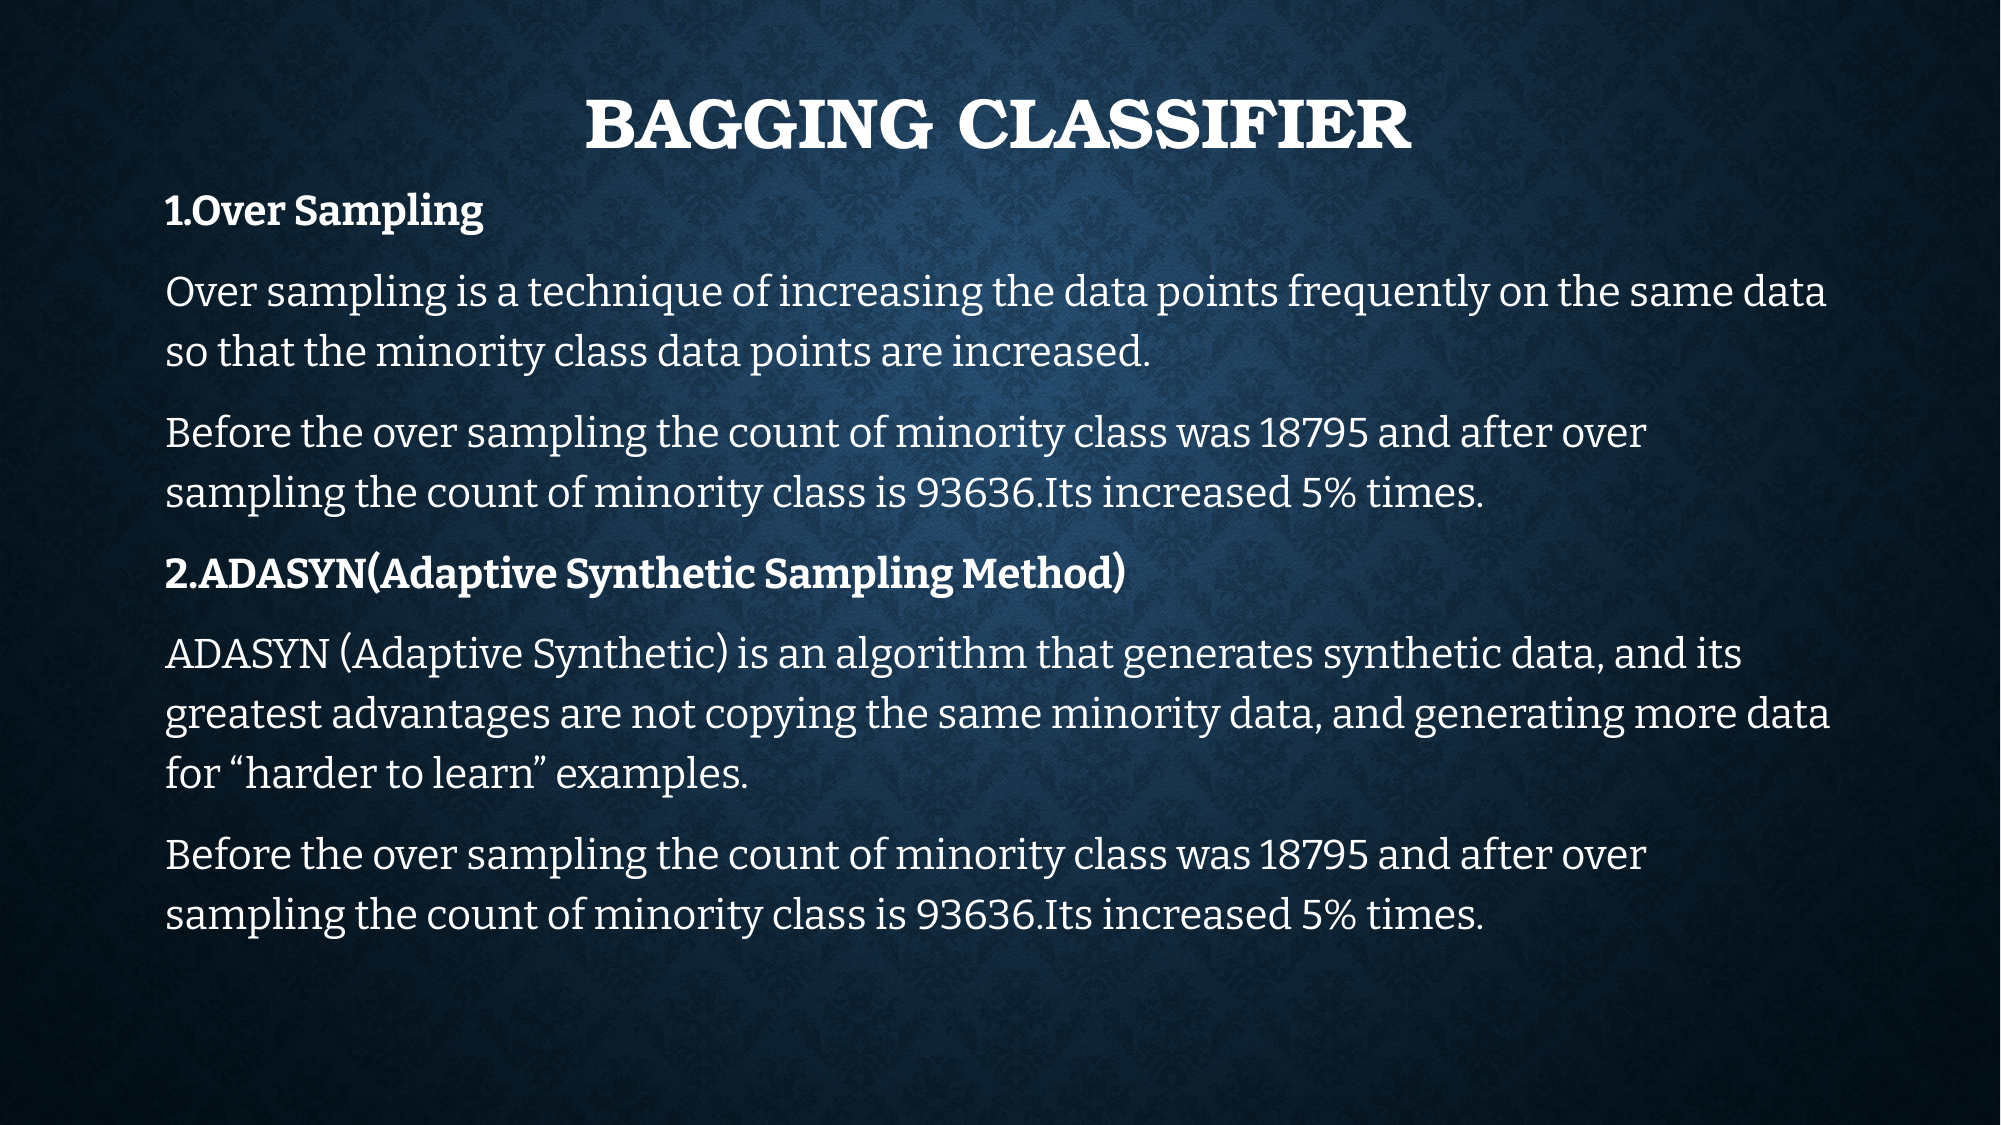

# Bagging classifier
1.Over Sampling
Over sampling is a technique of increasing the data points frequently on the same data so that the minority class data points are increased.
Before the over sampling the count of minority class was 18795 and after over sampling the count of minority class is 93636.Its increased 5% times.
2.ADASYN(Adaptive Synthetic Sampling Method)
ADASYN (Adaptive Synthetic) is an algorithm that generates synthetic data, and its greatest advantages are not copying the same minority data, and generating more data for “harder to learn” examples.
Before the over sampling the count of minority class was 18795 and after over sampling the count of minority class is 93636.Its increased 5% times.